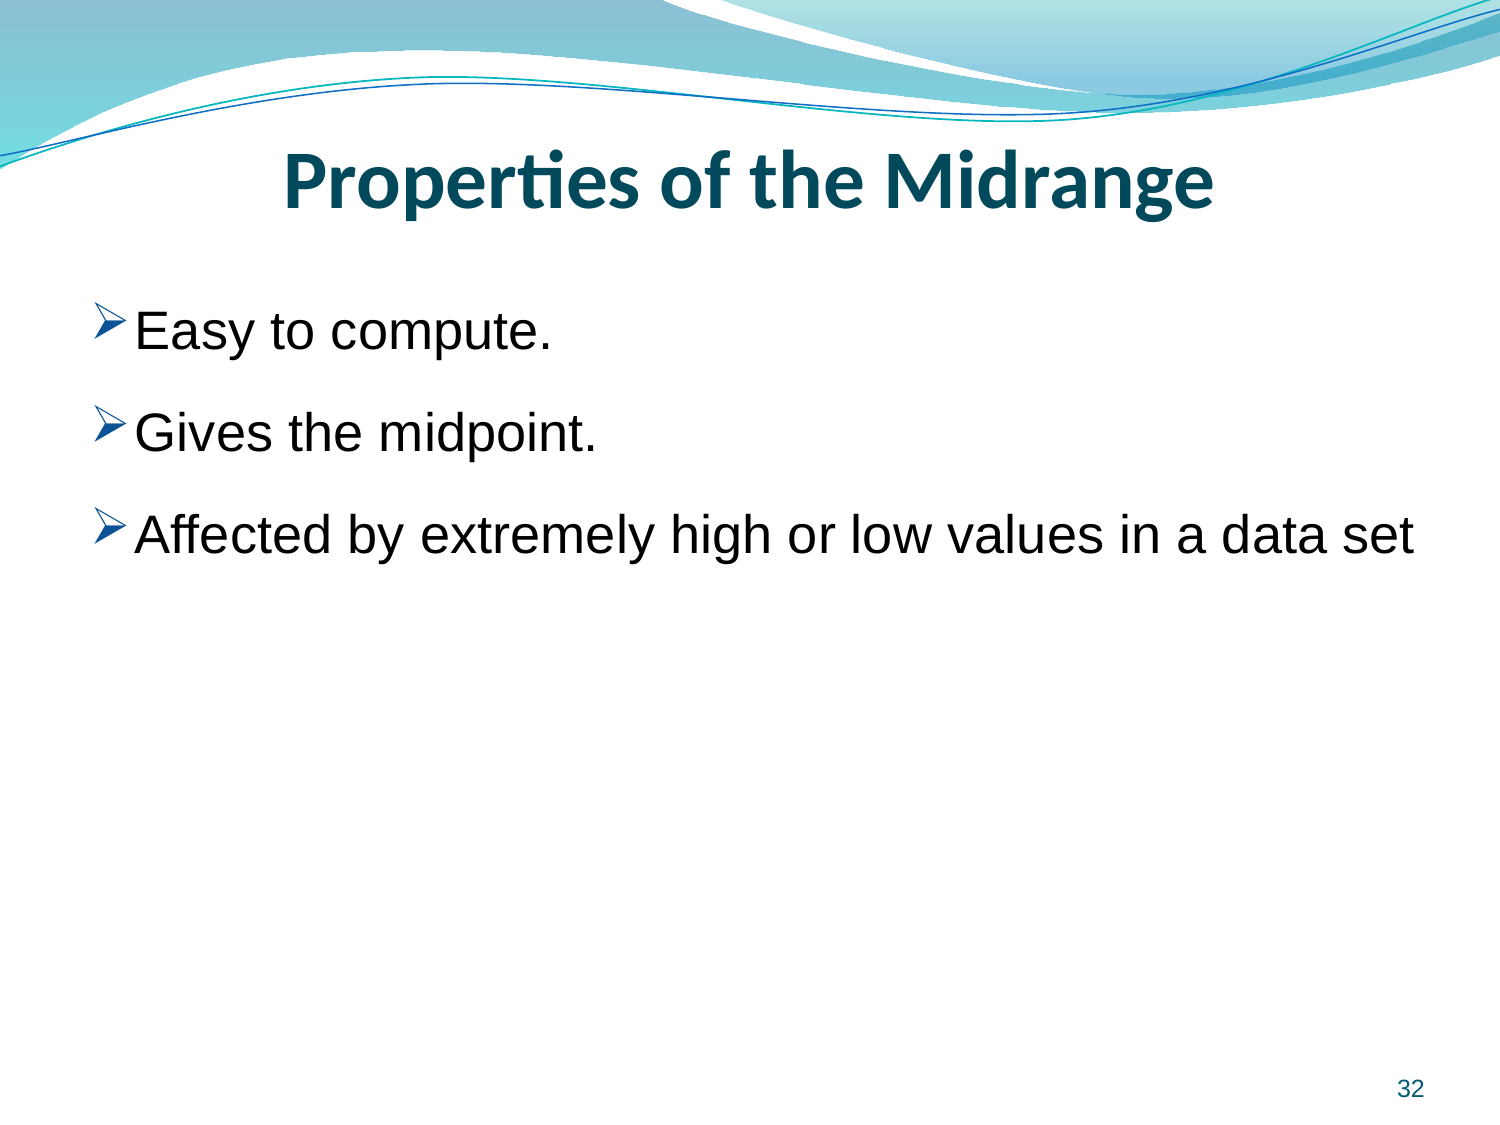

# Properties of the Midrange
Easy to compute.
Gives the midpoint.
Affected by extremely high or low values in a data set
32